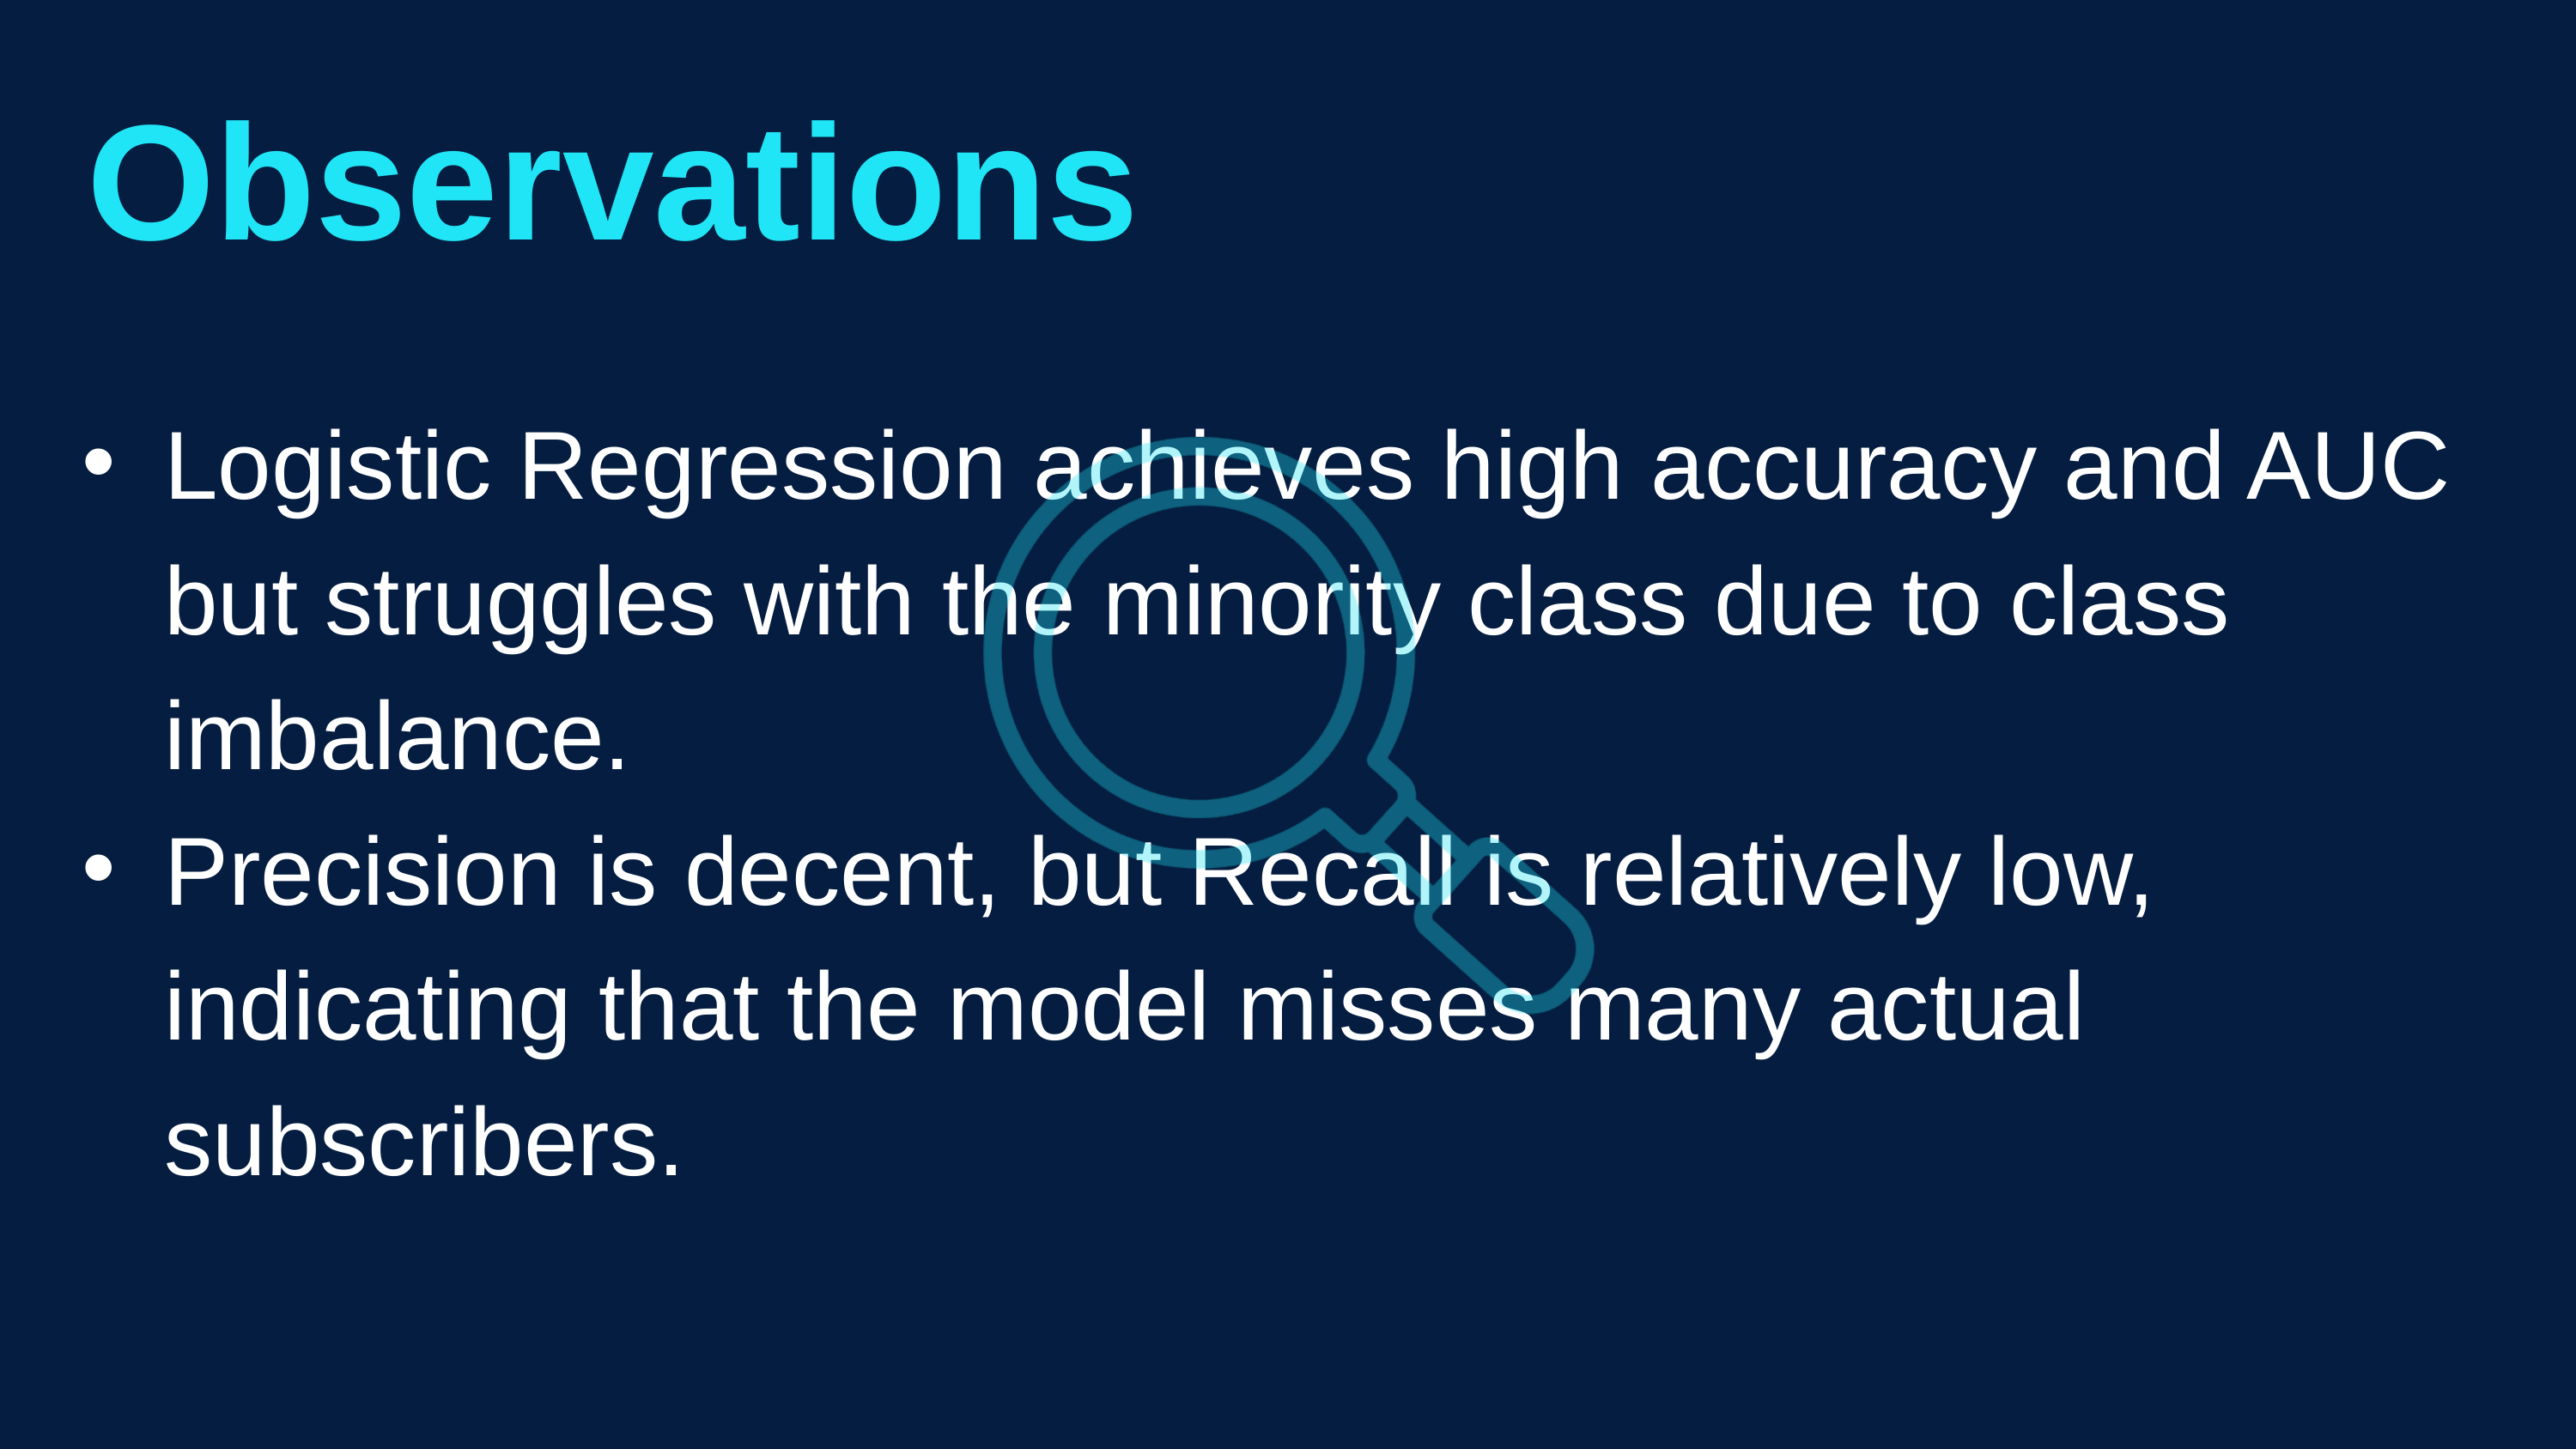

Observations

Logistic Regression achieves high accuracy and AUC but struggles with the minority class due to class imbalance.
Precision is decent, but Recall is relatively low, indicating that the model misses many actual subscribers.